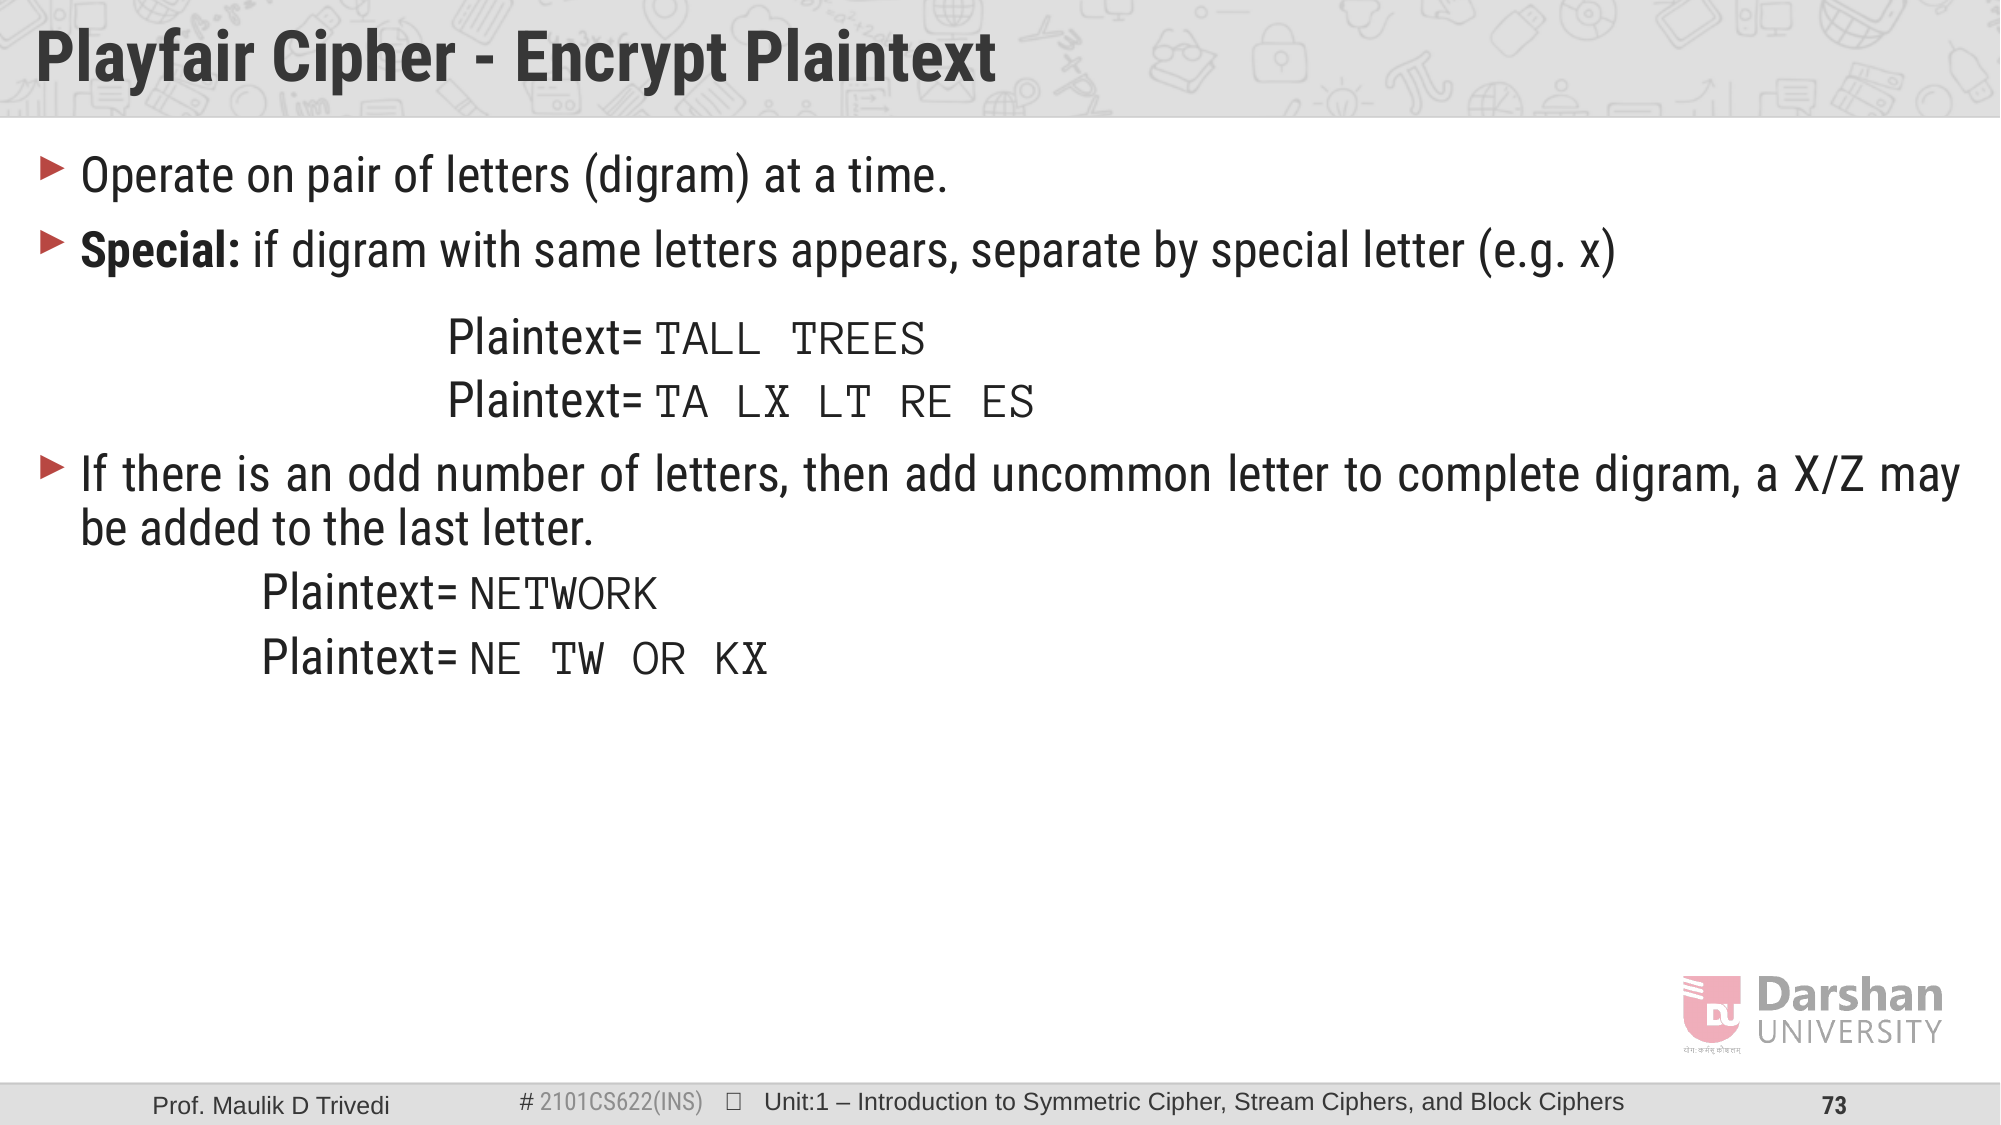

# Playfair Cipher - Encrypt Plaintext
Operate on pair of letters (digram) at a time.
Special: if digram with same letters appears, separate by special letter (e.g. x)

If there is an odd number of letters, then add uncommon letter to complete digram, a X/Z may be added to the last letter.
	Plaintext= NETWORK
	Plaintext= NE TW OR KX

  Plaintext= TALL TREES
  Plaintext= TA LX LT RE ES